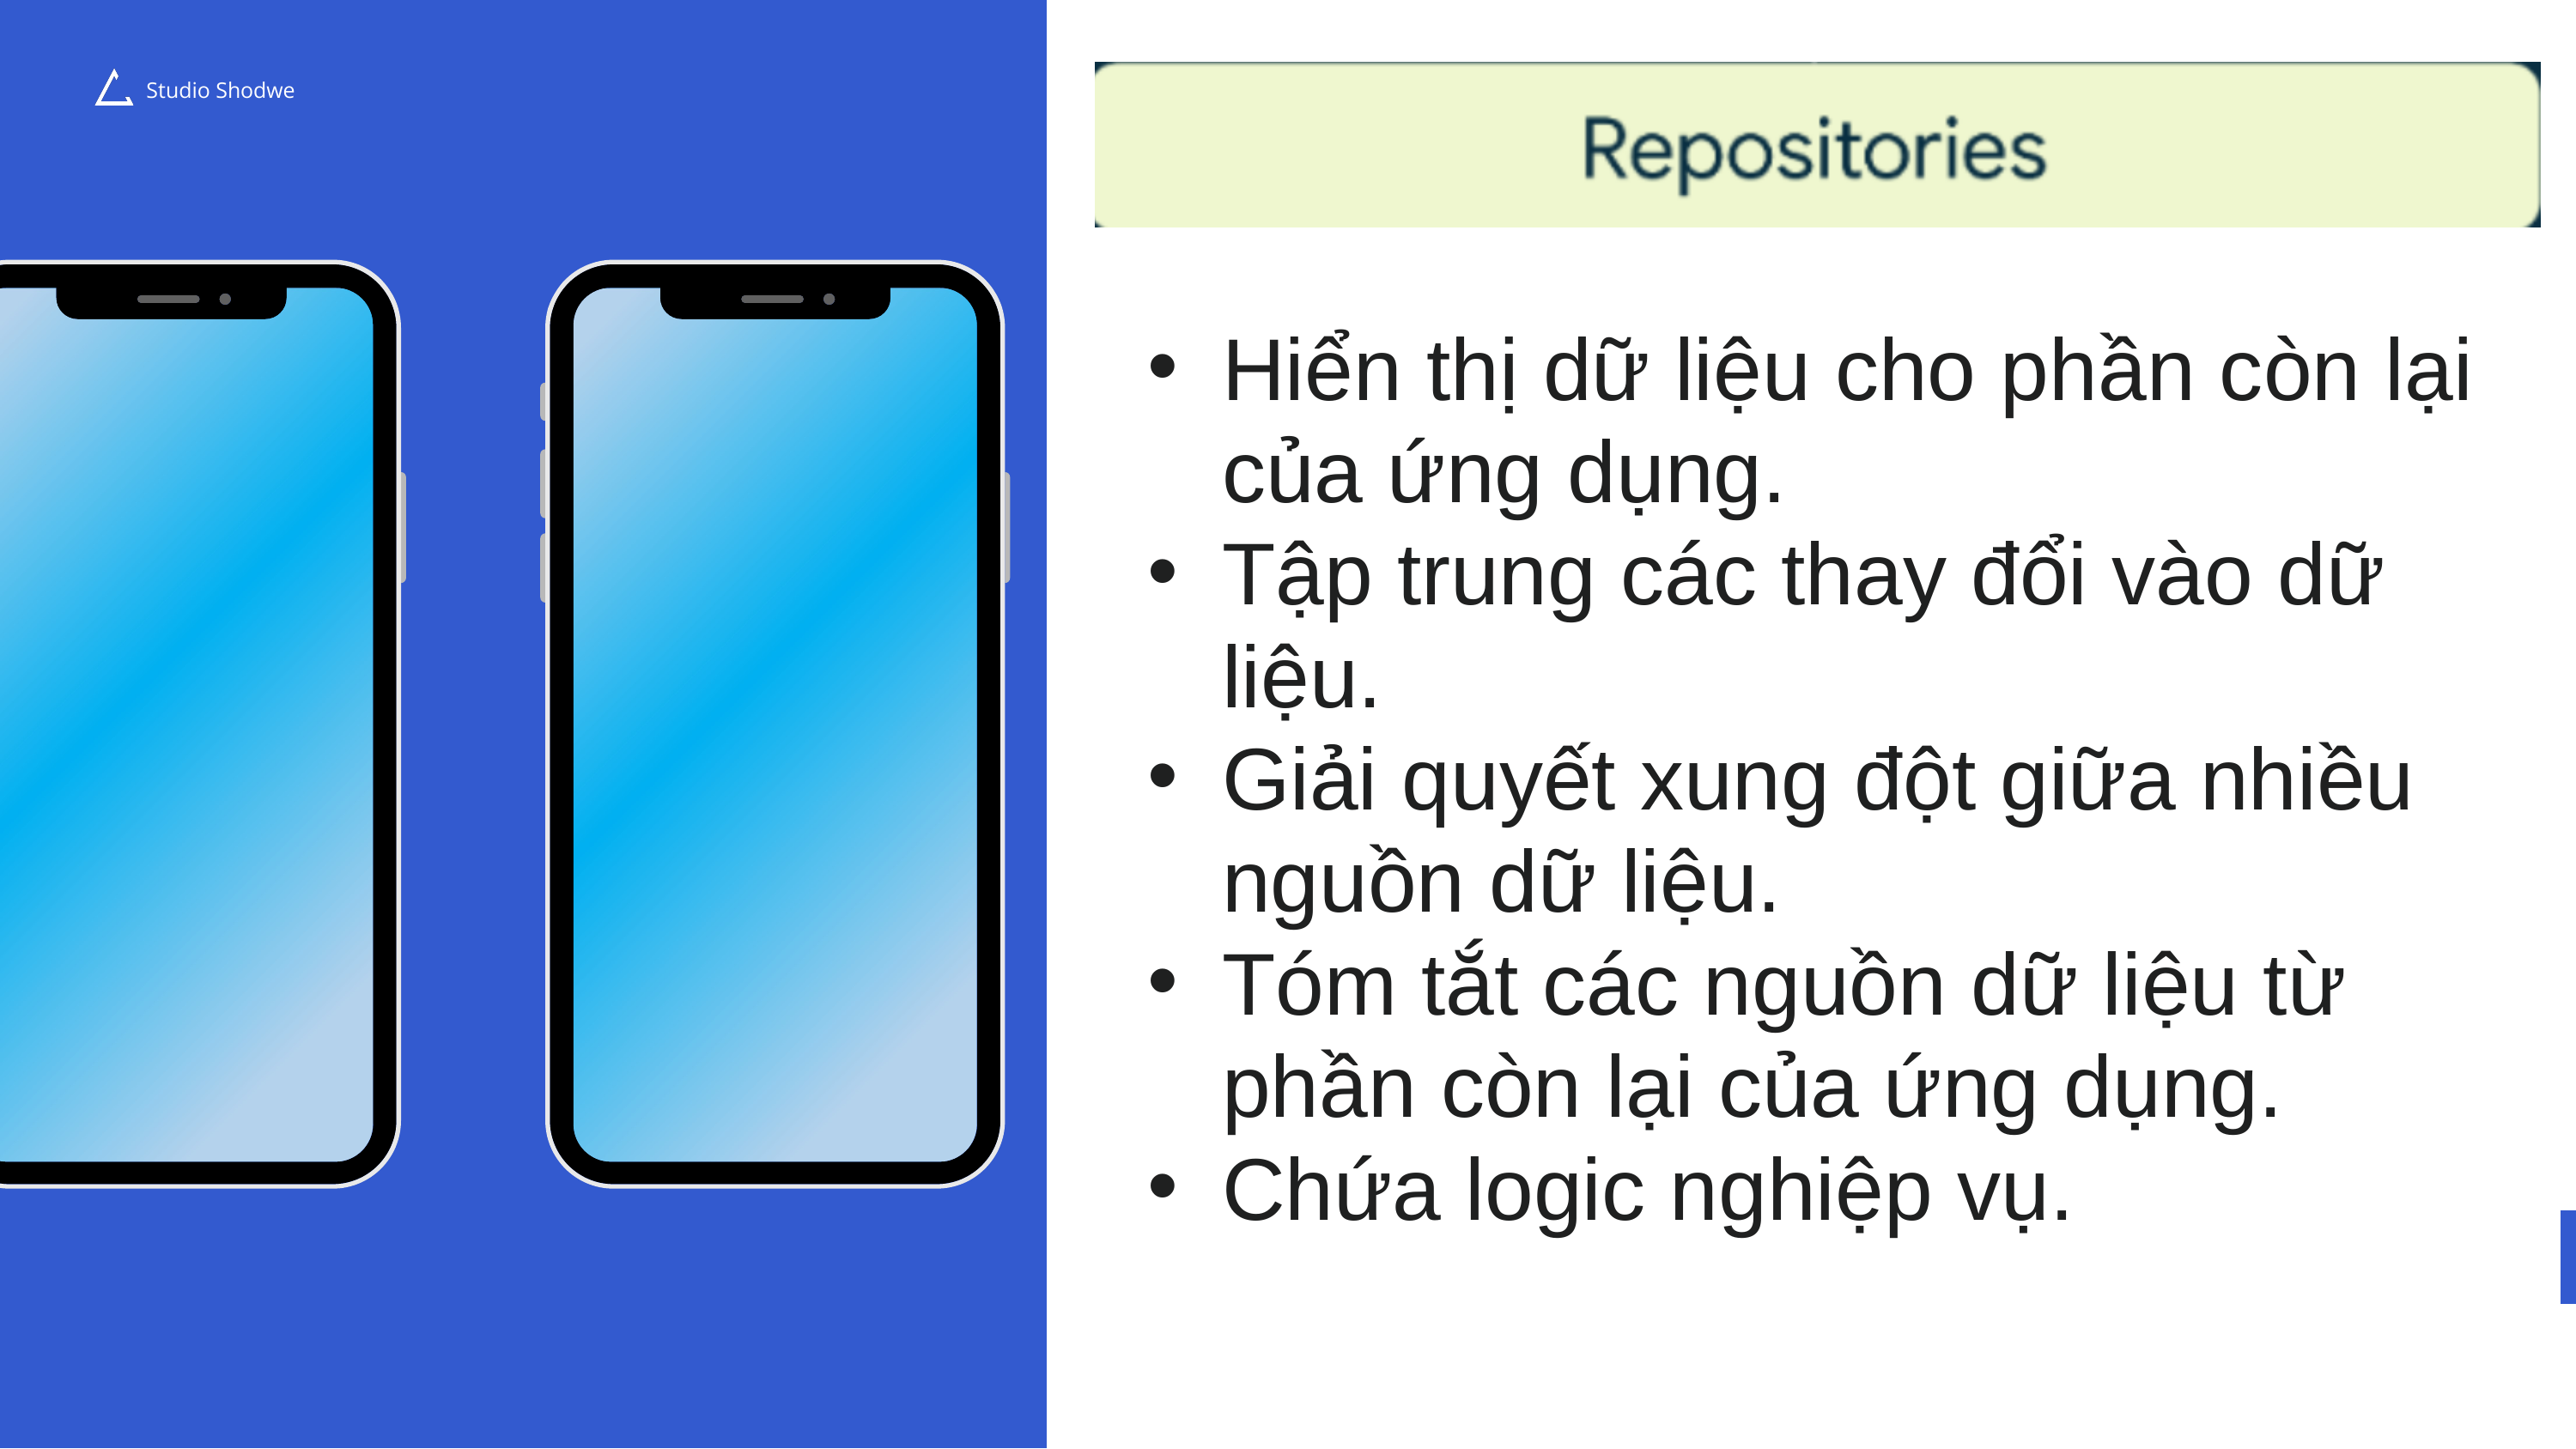

Studio Shodwe

Hiển thị dữ liệu cho phần còn lại của ứng dụng.
Tập trung các thay đổi vào dữ liệu.
Giải quyết xung đột giữa nhiều nguồn dữ liệu.
Tóm tắt các nguồn dữ liệu từ phần còn lại của ứng dụng.
Chứa logic nghiệp vụ.